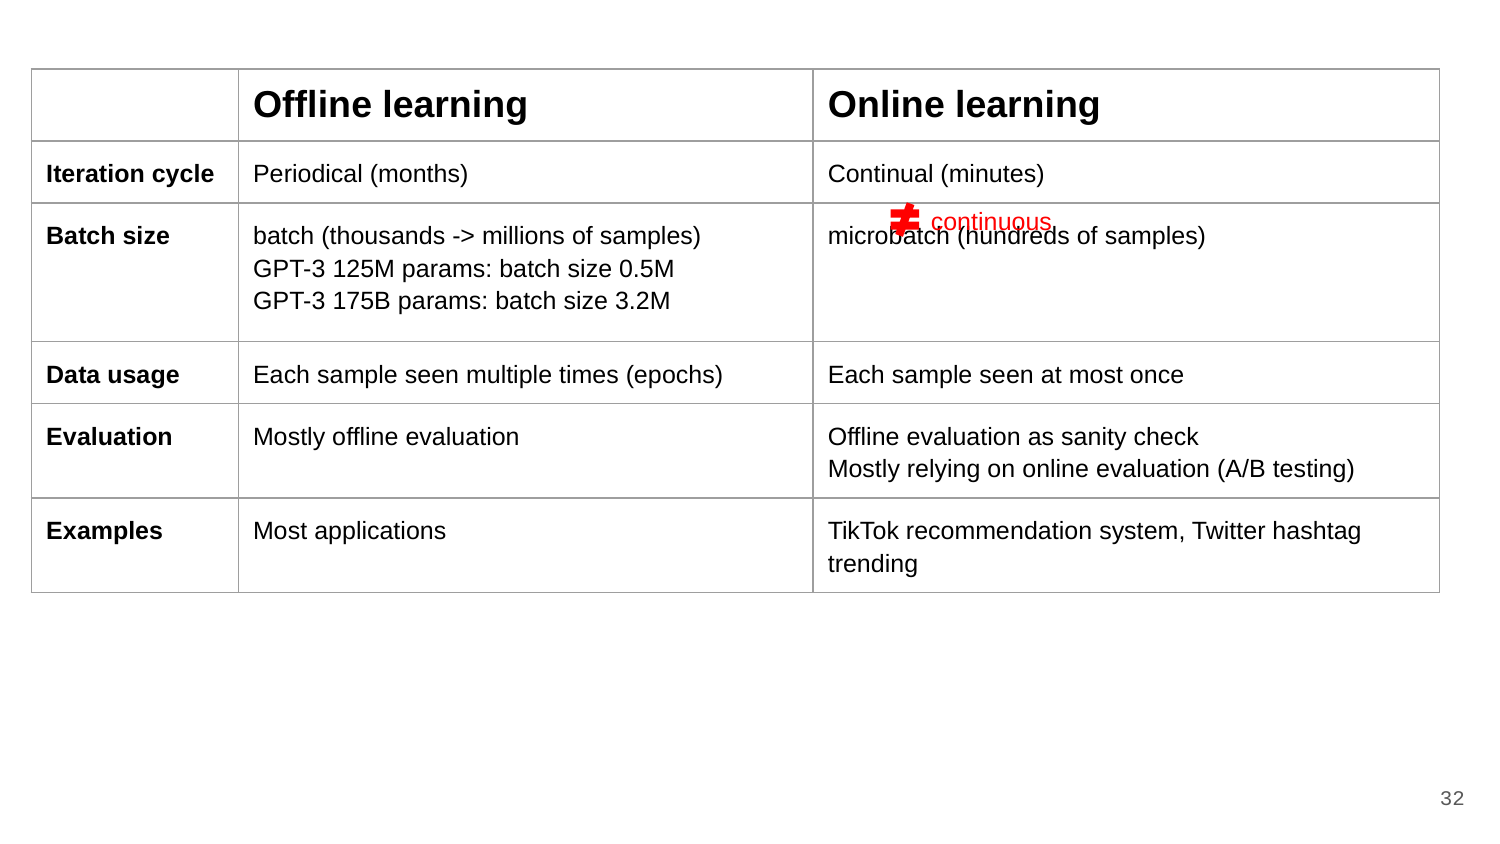

|  | Offline learning | Online learning |
| --- | --- | --- |
| Iteration cycle | Periodical (months) | Continual (minutes) |
| Batch size | batch (thousands -> millions of samples) GPT-3 125M params: batch size 0.5M GPT-3 175B params: batch size 3.2M | microbatch (hundreds of samples) |
| Data usage | Each sample seen multiple times (epochs) | Each sample seen at most once |
| Evaluation | Mostly offline evaluation | Offline evaluation as sanity check Mostly relying on online evaluation (A/B testing) |
| Examples | Most applications | TikTok recommendation system, Twitter hashtag trending |
continuous

32